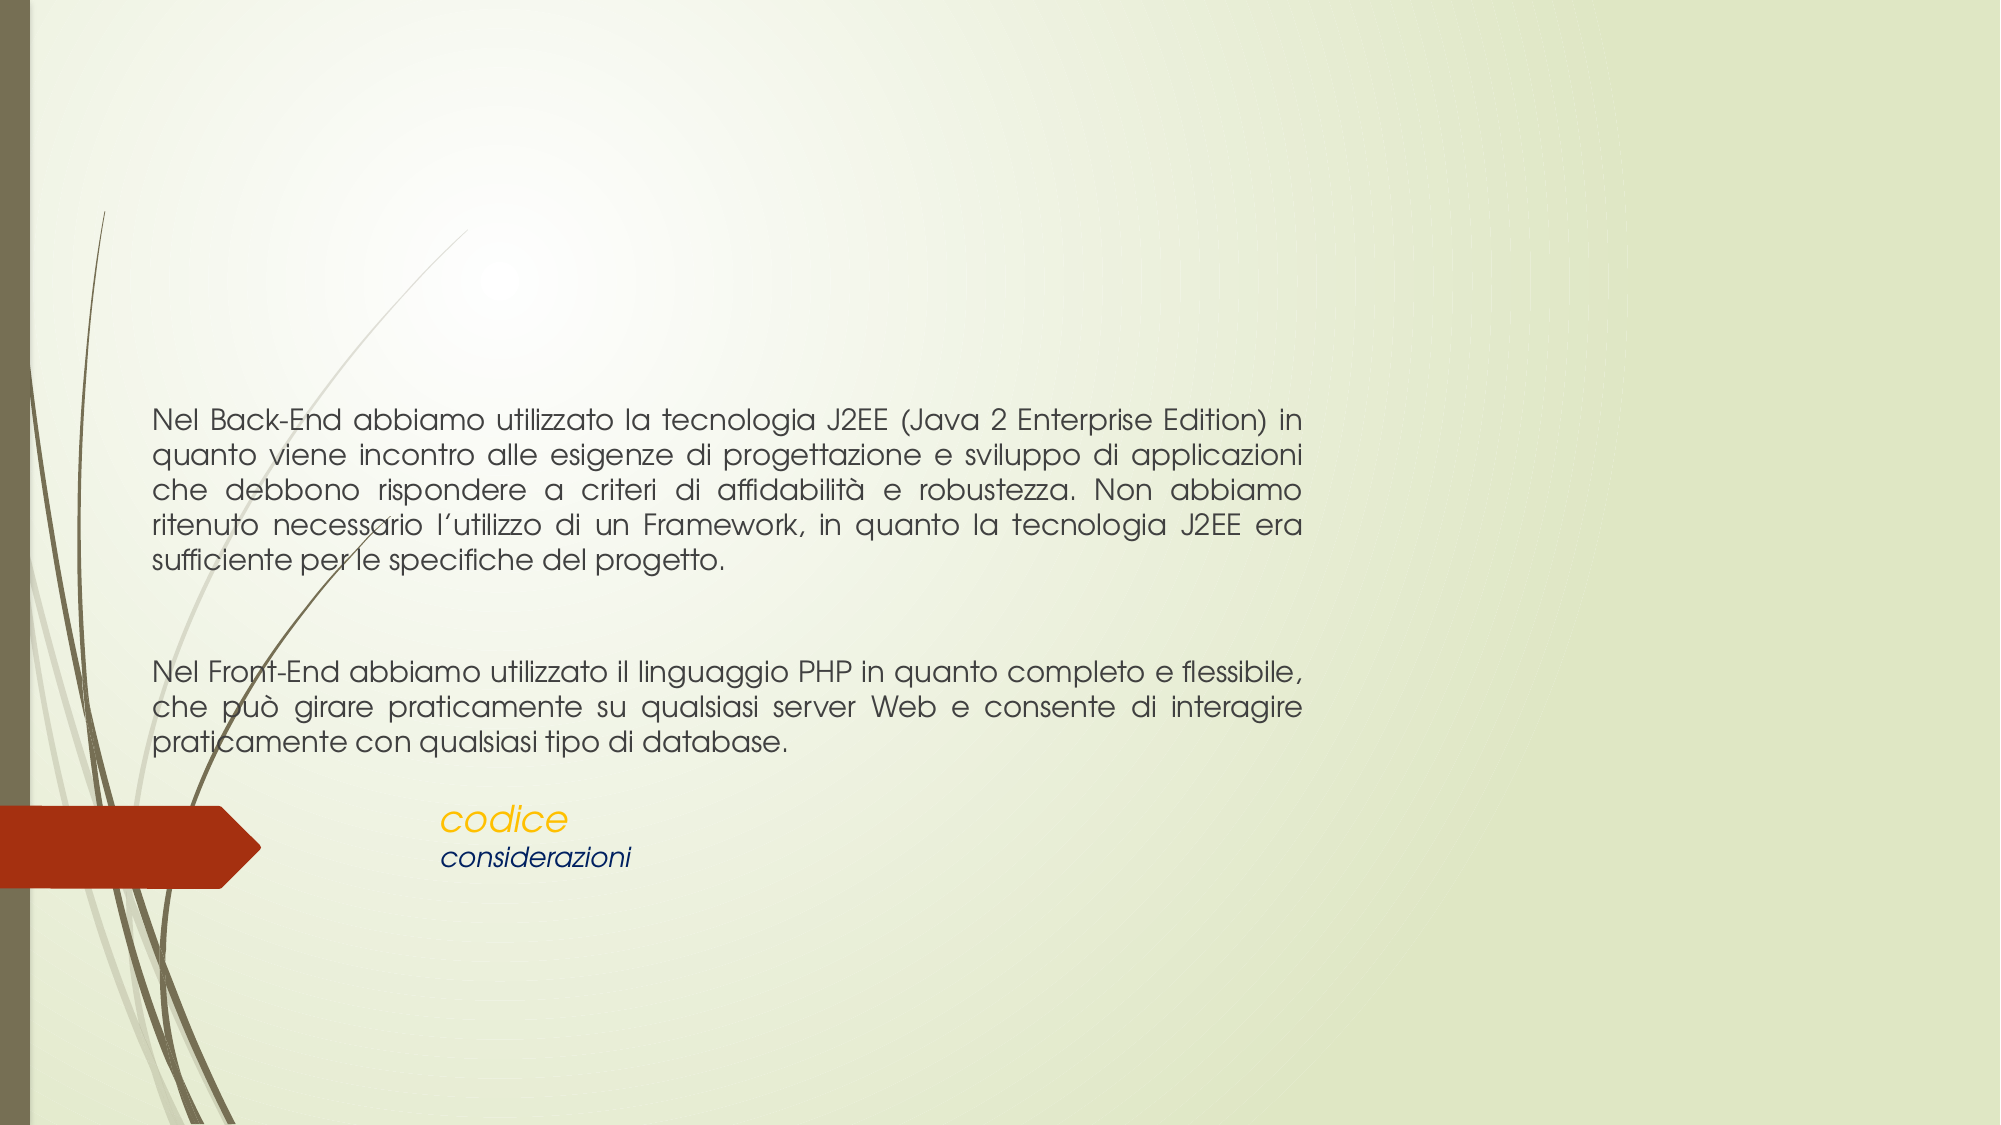

Nel Back-End abbiamo utilizzato la tecnologia J2EE (Java 2 Enterprise Edition) in quanto viene incontro alle esigenze di progettazione e sviluppo di applicazioni che debbono rispondere a criteri di affidabilità e robustezza. Non abbiamo ritenuto necessario l’utilizzo di un Framework, in quanto la tecnologia J2EE era sufficiente per le specifiche del progetto.

Nel Front-End abbiamo utilizzato il linguaggio PHP in quanto completo e flessibile, che può girare praticamente su qualsiasi server Web e consente di interagire praticamente con qualsiasi tipo di database.
# codice considerazioni